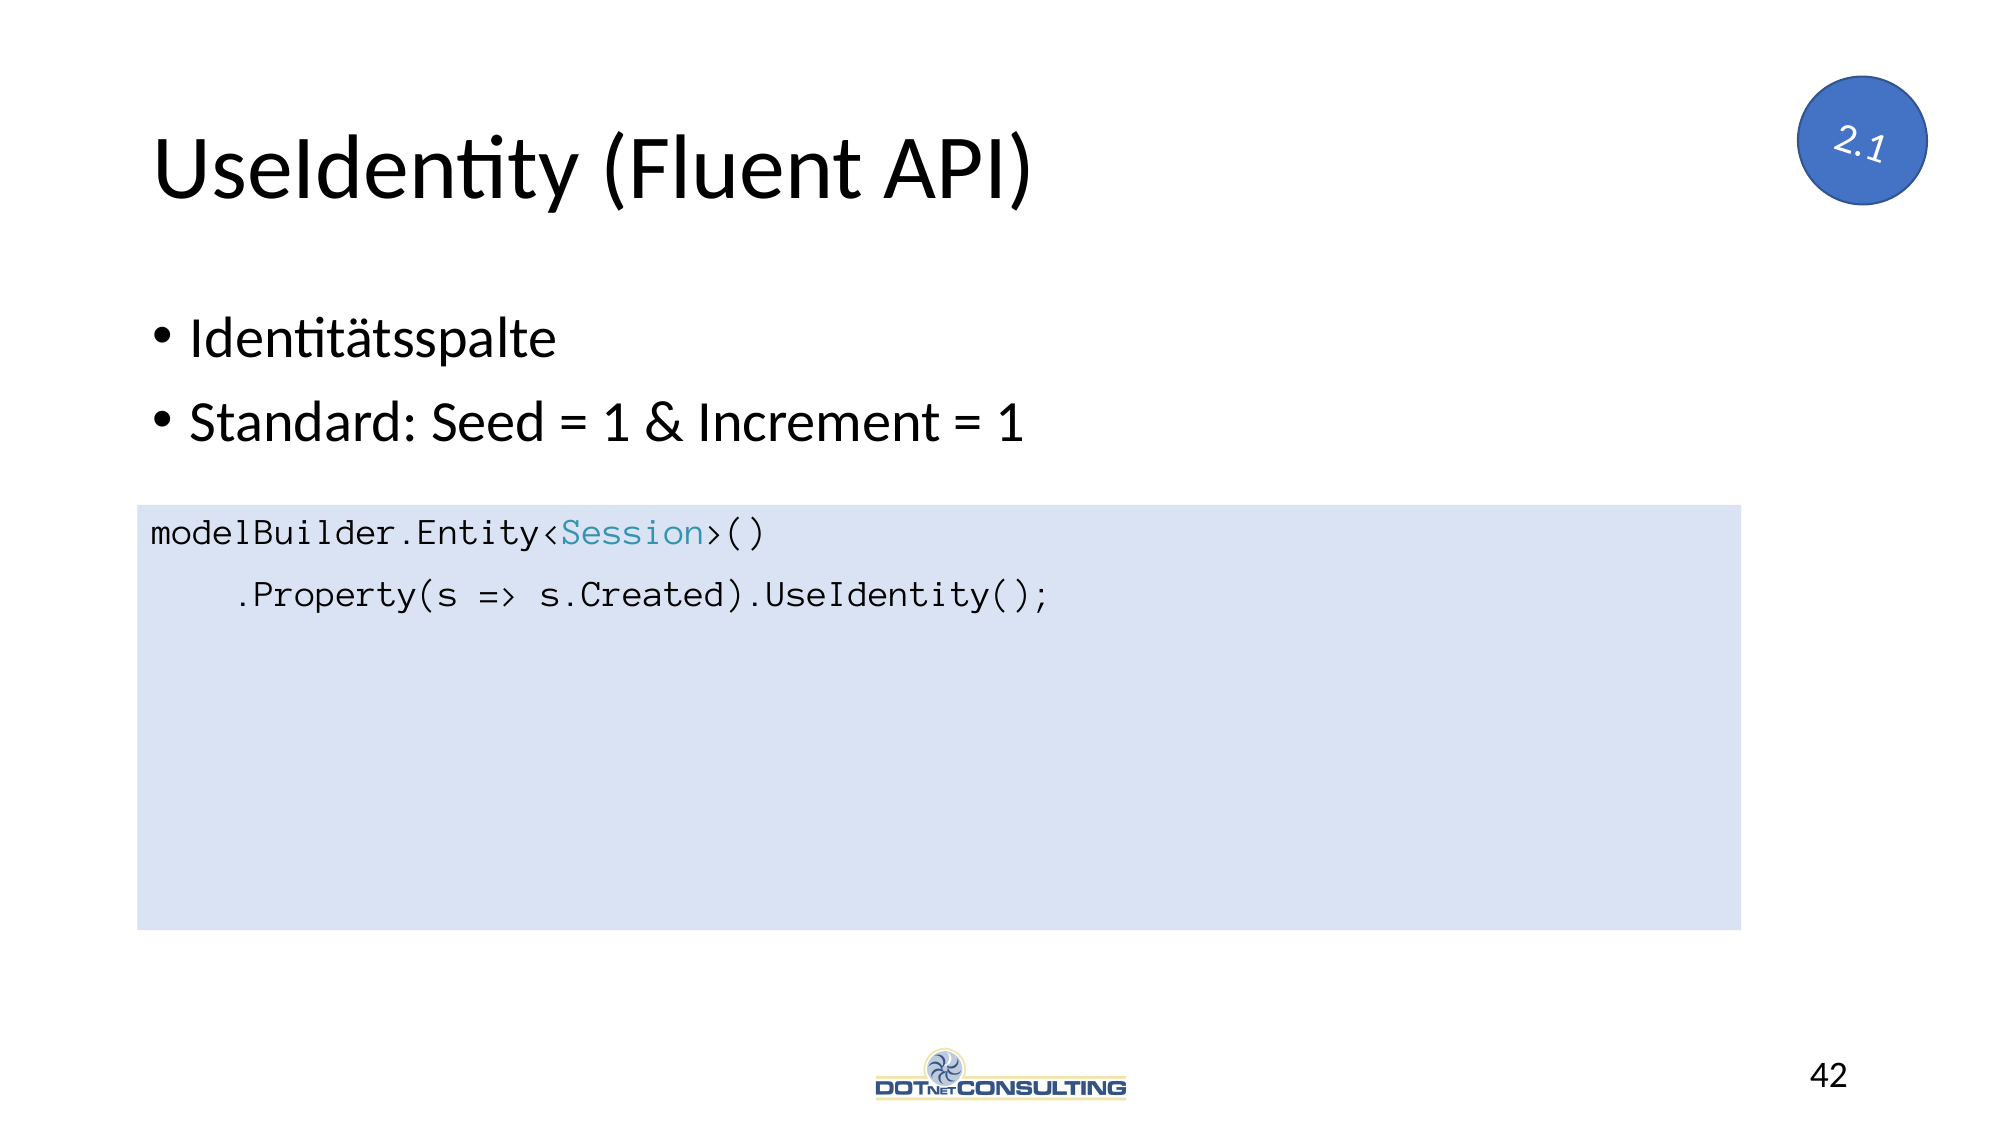

# UseIdentity (Fluent API)
2.1
Identitätsspalte
Standard: Seed = 1 & Increment = 1
modelBuilder.Entity<Session>()
    .Property(s => s.Created).UseIdentity();

42